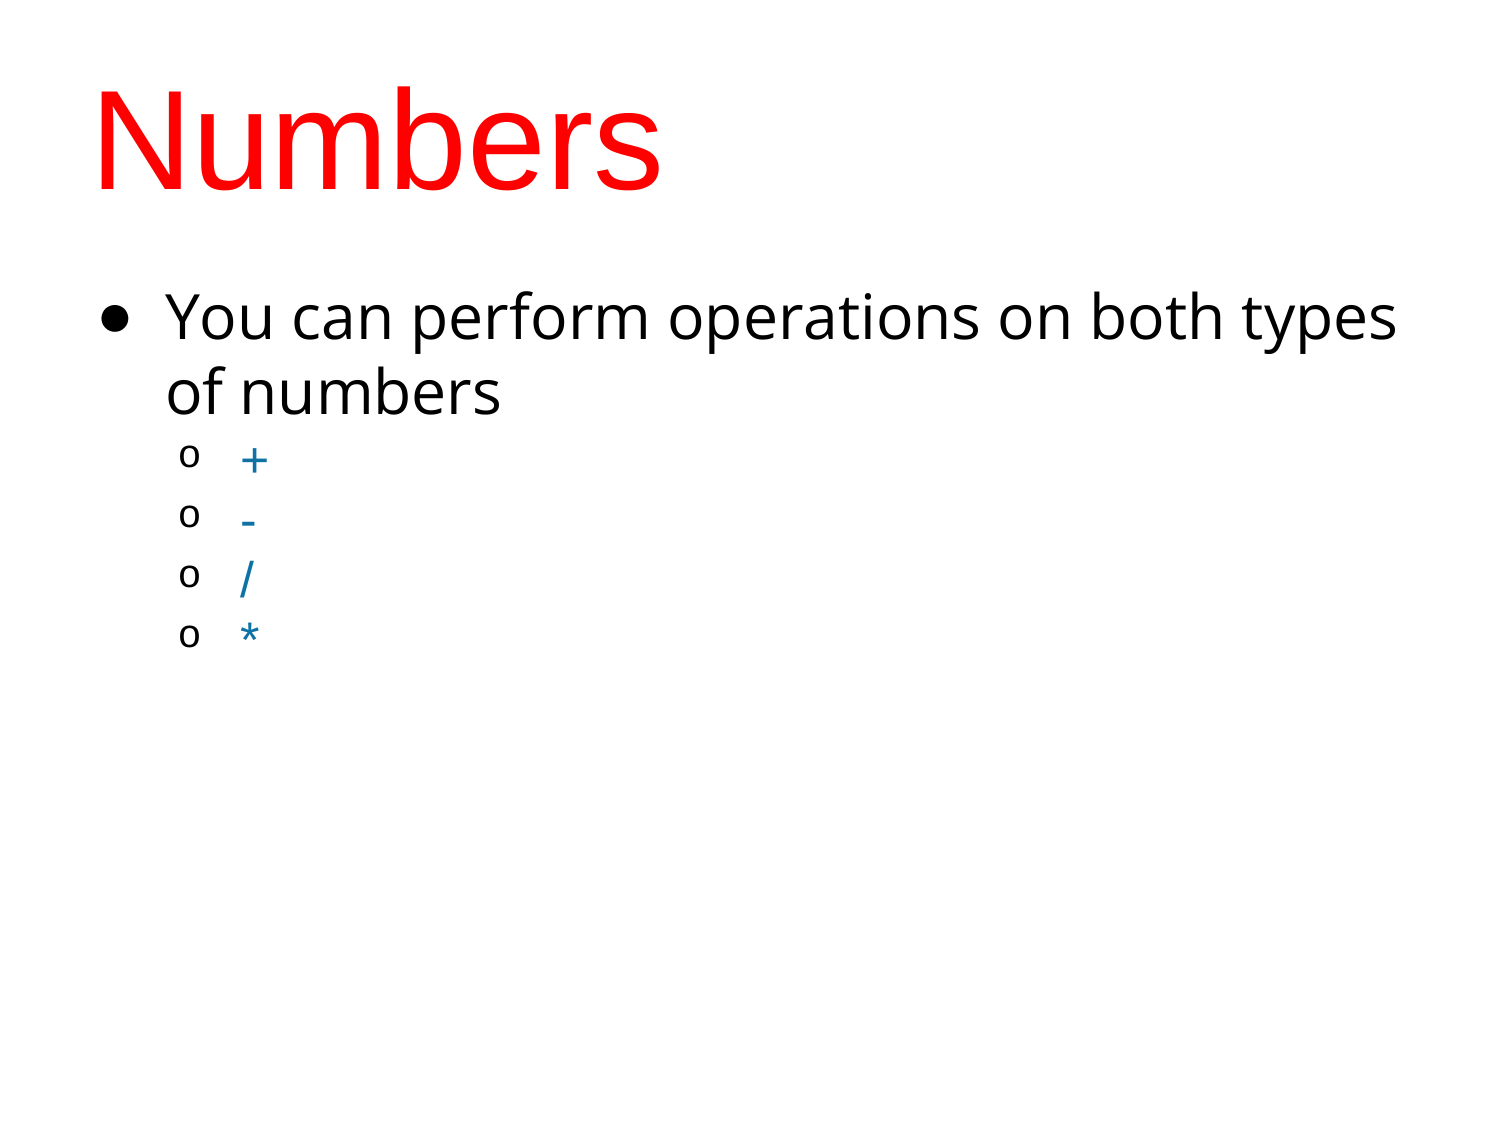

# Numbers
You can perform operations on both types of numbers
+
-
/
*